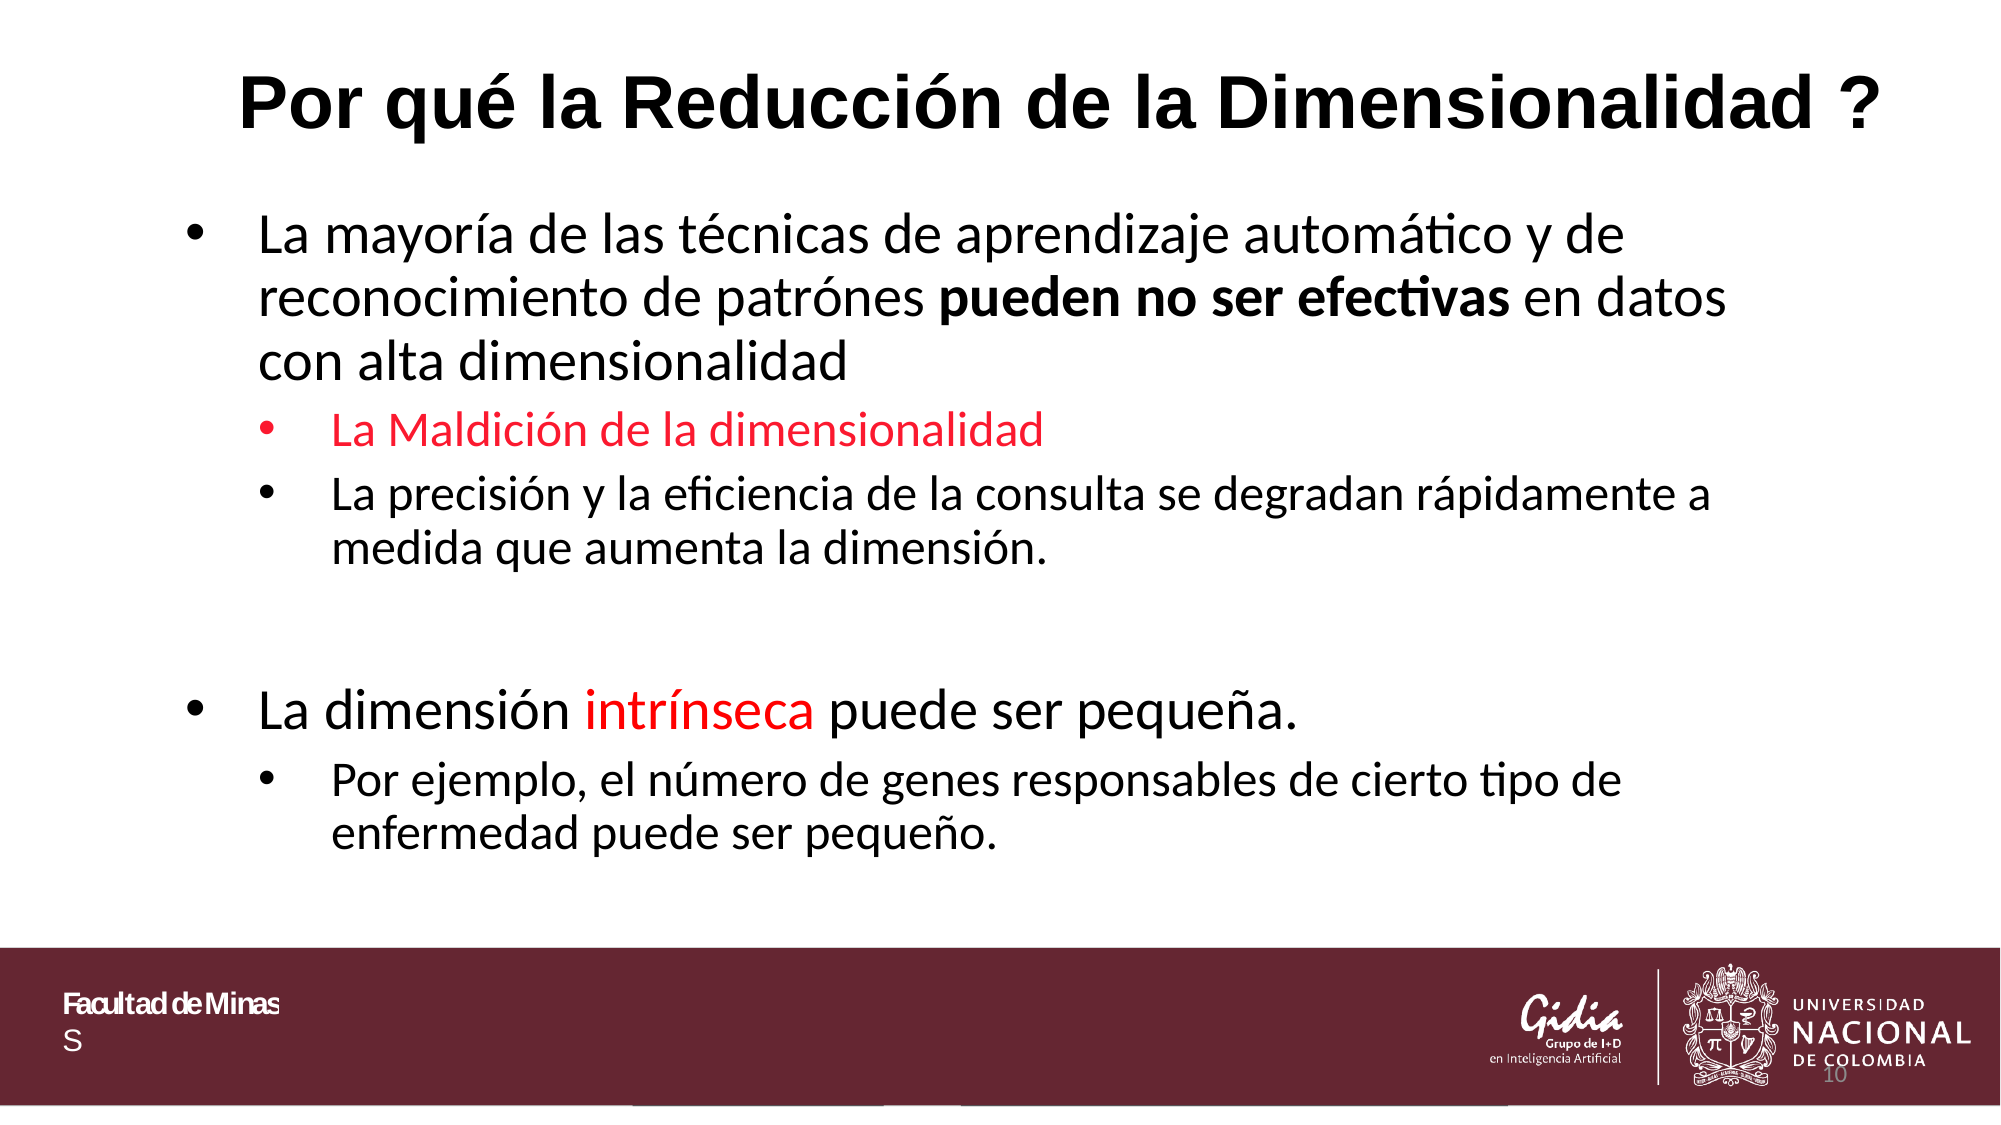

# Por qué la Reducción de la Dimensionalidad ?
La mayoría de las técnicas de aprendizaje automático y de reconocimiento de patrónes pueden no ser efectivas en datos con alta dimensionalidad
La Maldición de la dimensionalidad
La precisión y la eficiencia de la consulta se degradan rápidamente a medida que aumenta la dimensión.

La dimensión intrínseca puede ser pequeña.
Por ejemplo, el número de genes responsables de cierto tipo de enfermedad puede ser pequeño.
10